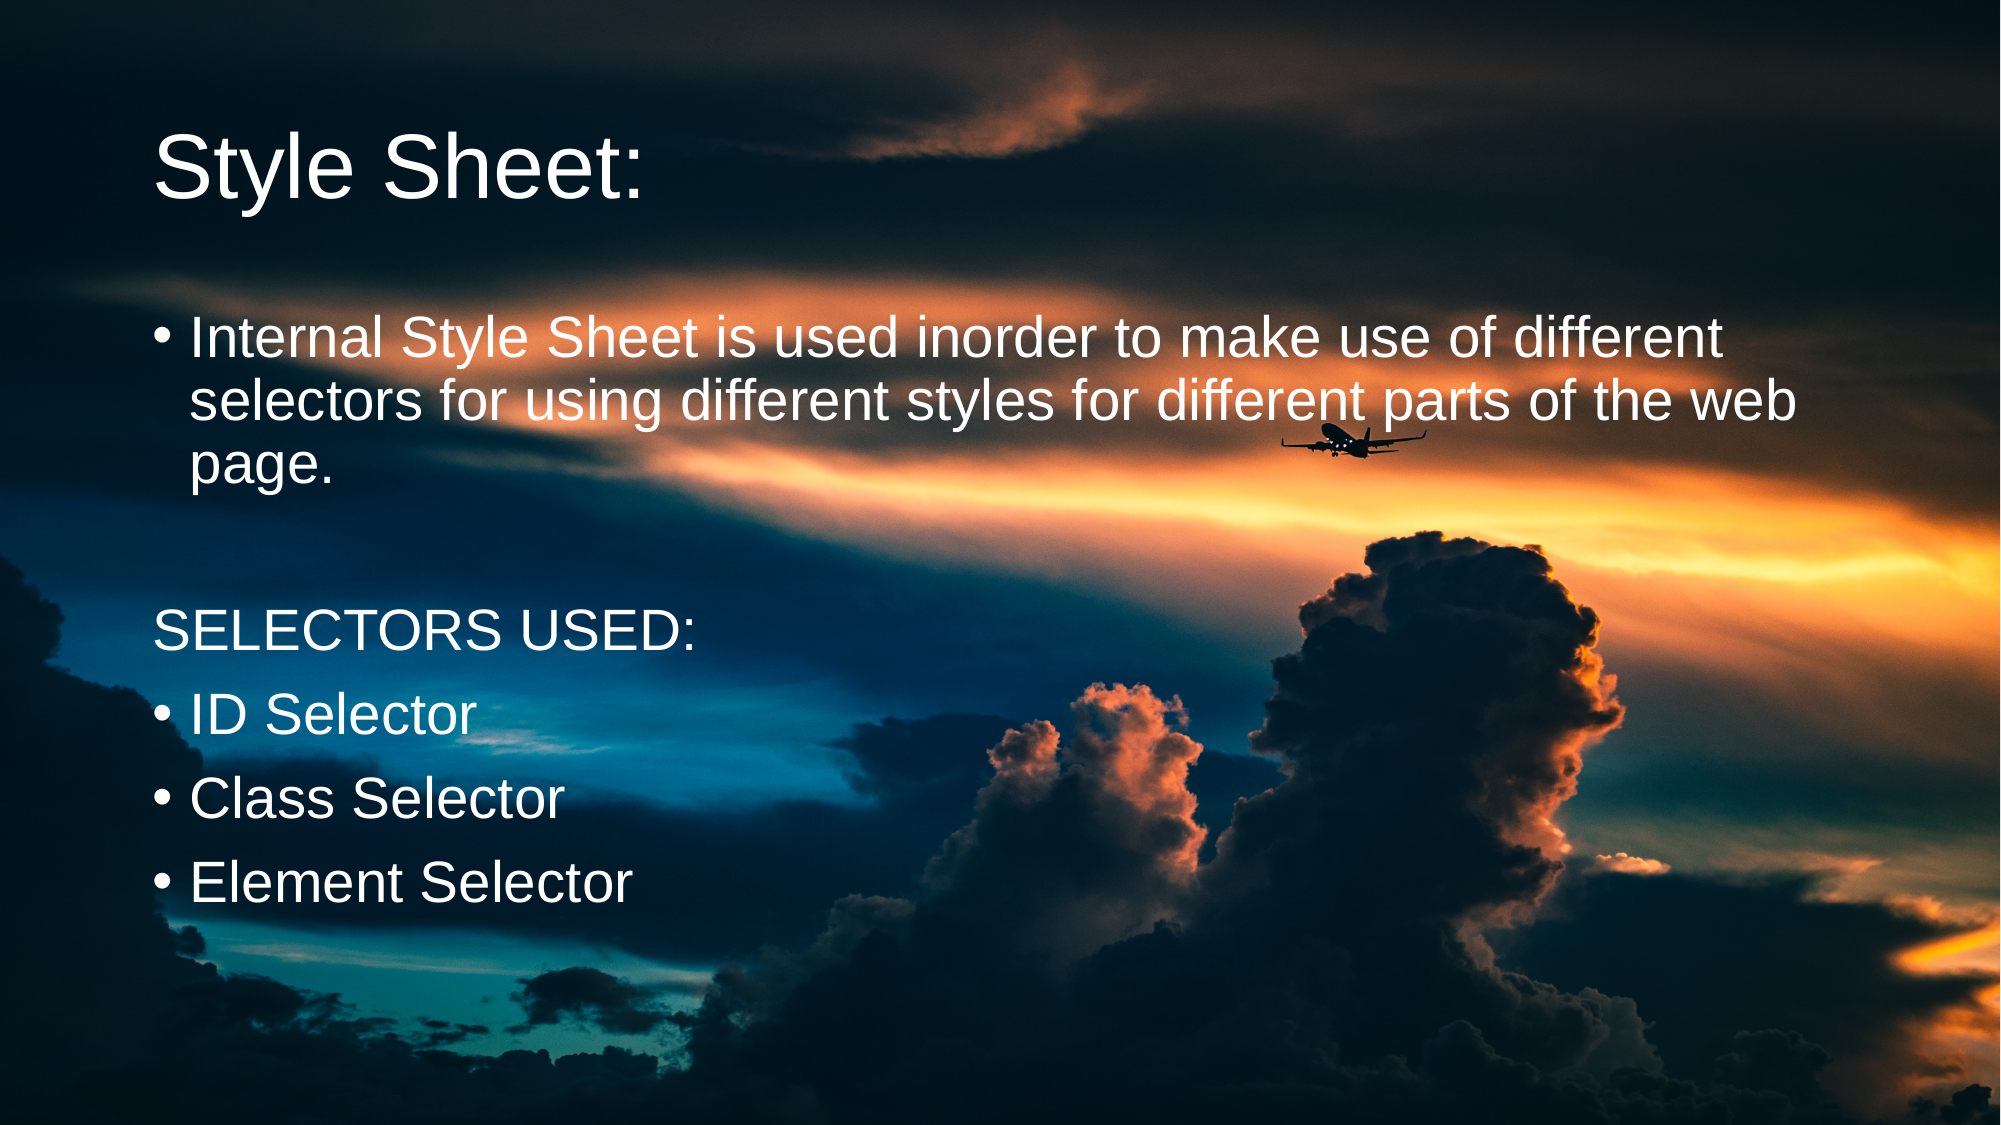

# Style Sheet:
Internal Style Sheet is used inorder to make use of different selectors for using different styles for different parts of the web page.

SELECTORS USED:
ID Selector
Class Selector
Element Selector